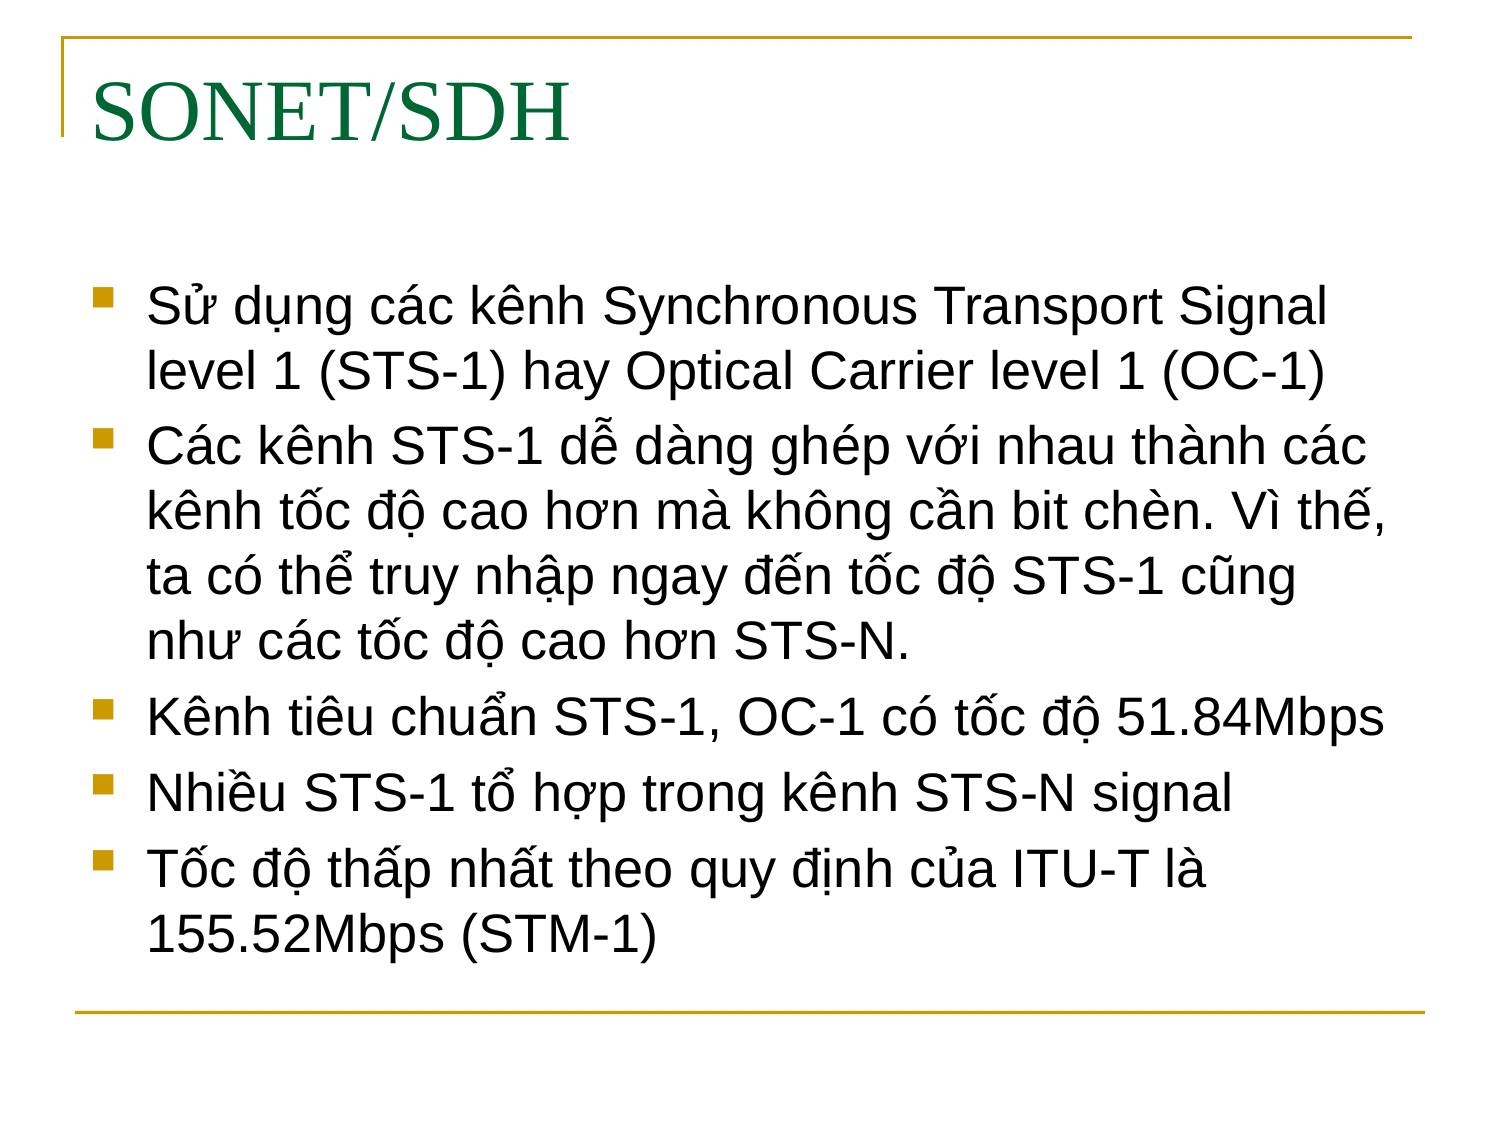

# SONET/SDH
Sử dụng các kênh Synchronous Transport Signal level 1 (STS-1) hay Optical Carrier level 1 (OC-1)
Các kênh STS-1 dễ dàng ghép với nhau thành các kênh tốc độ cao hơn mà không cần bit chèn. Vì thế, ta có thể truy nhập ngay đến tốc độ STS-1 cũng như các tốc độ cao hơn STS-N.
Kênh tiêu chuẩn STS-1, OC-1 có tốc độ 51.84Mbps
Nhiều STS-1 tổ hợp trong kênh STS-N signal
Tốc độ thấp nhất theo quy định của ITU-T là 155.52Mbps (STM-1)